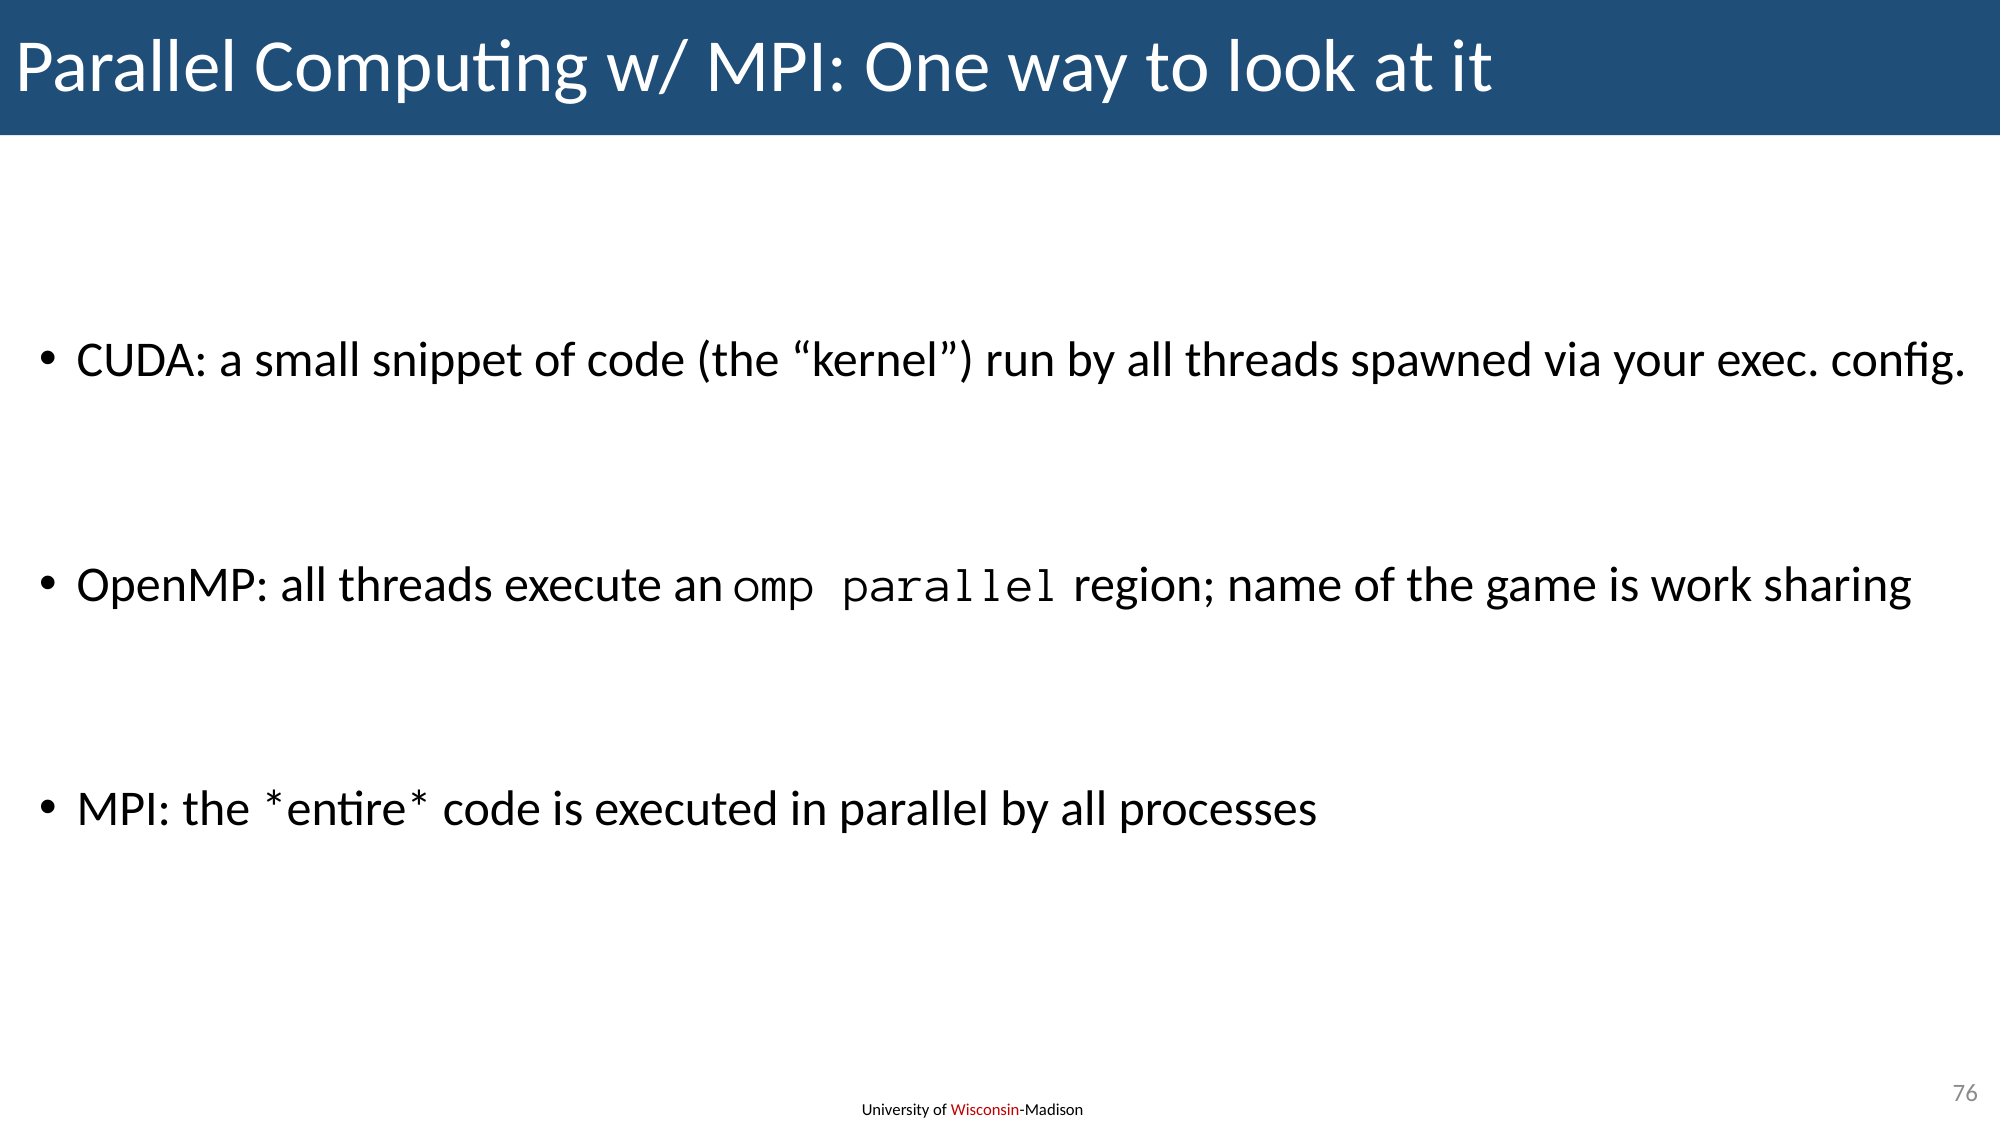

# Parallel Computing w/ MPI: One way to look at it

CUDA: a small snippet of code (the “kernel”) run by all threads spawned via your exec. config.

OpenMP: all threads execute an omp parallel region; name of the game is work sharing

MPI: the *entire* code is executed in parallel by all processes
76